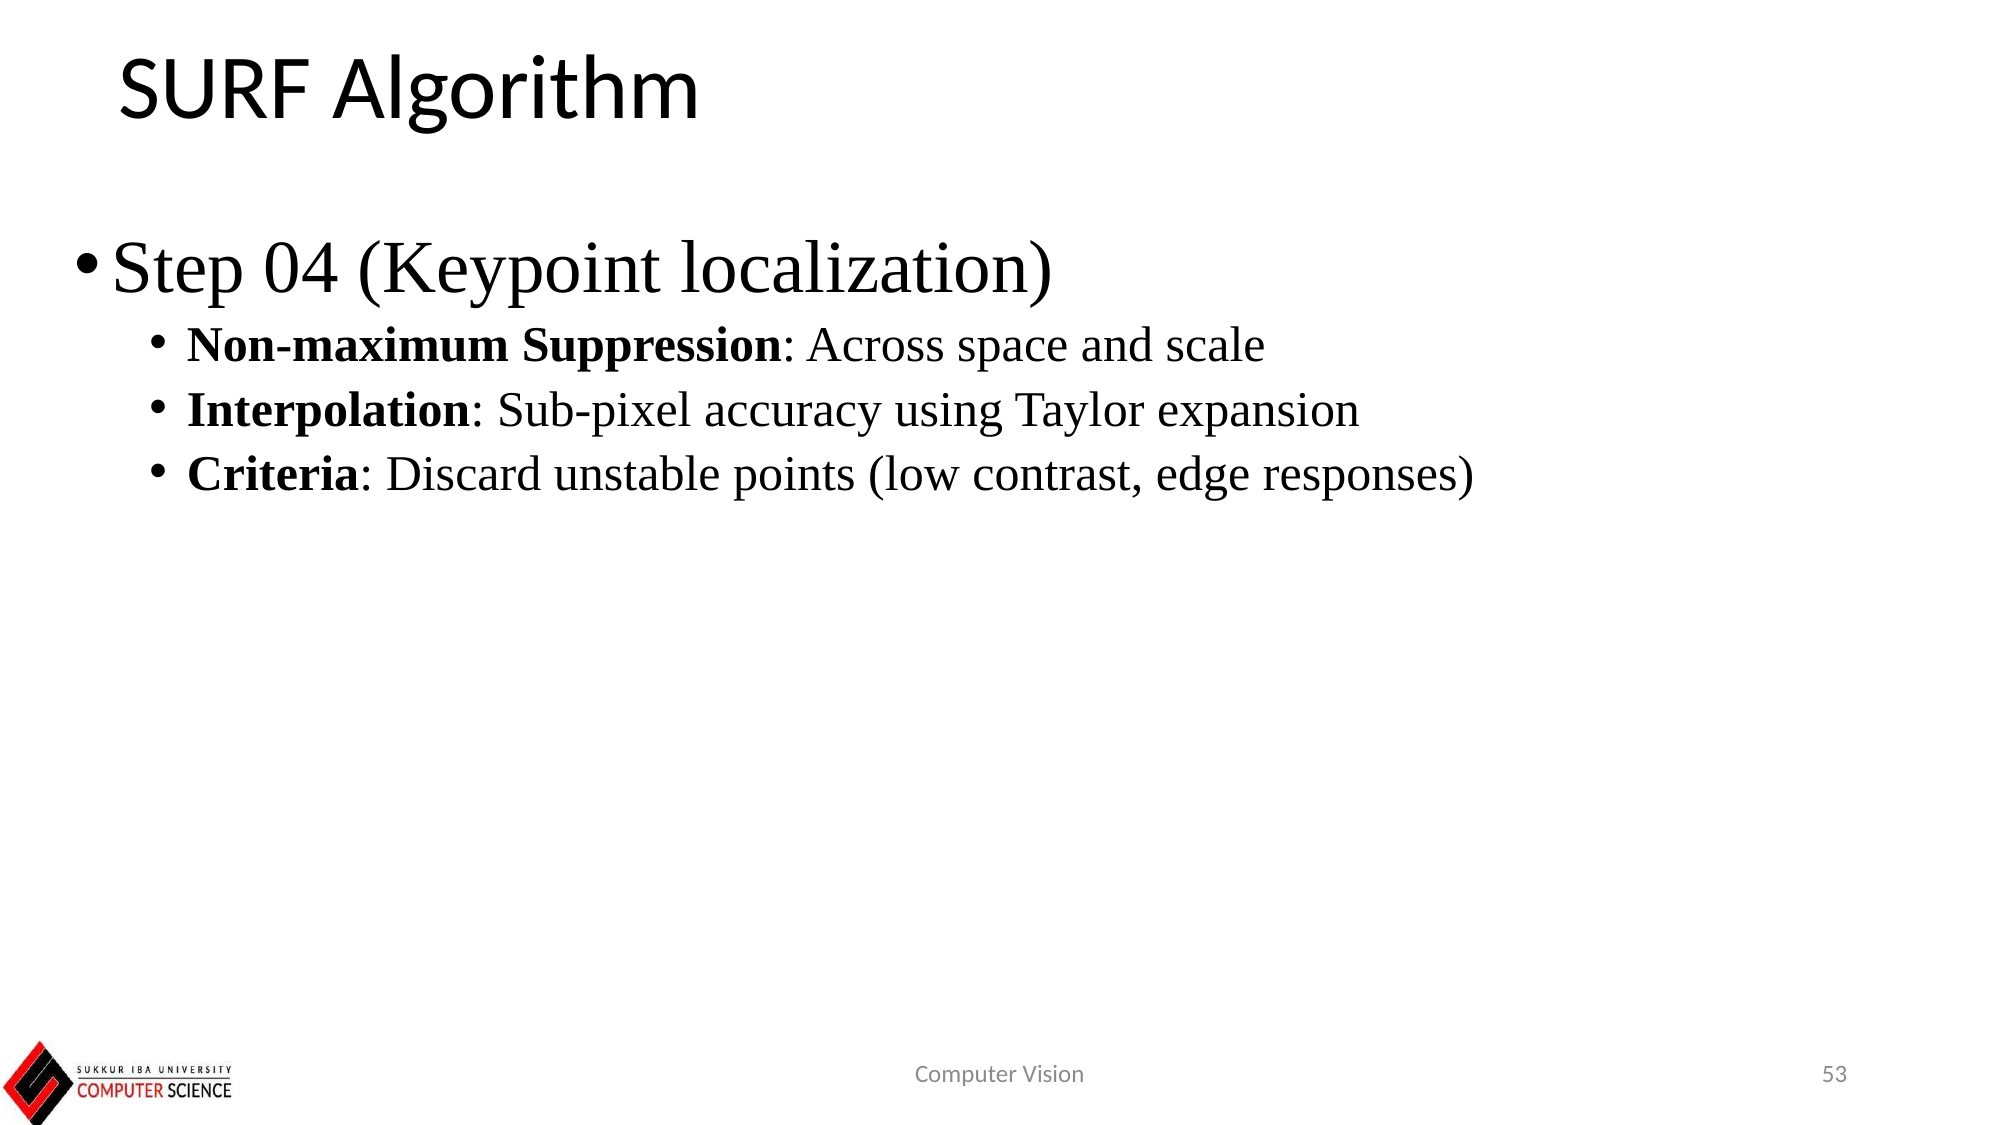

# SURF Algorithm
Step 04 (Keypoint localization)
Non-maximum Suppression: Across space and scale
Interpolation: Sub-pixel accuracy using Taylor expansion
Criteria: Discard unstable points (low contrast, edge responses)
Computer Vision
53